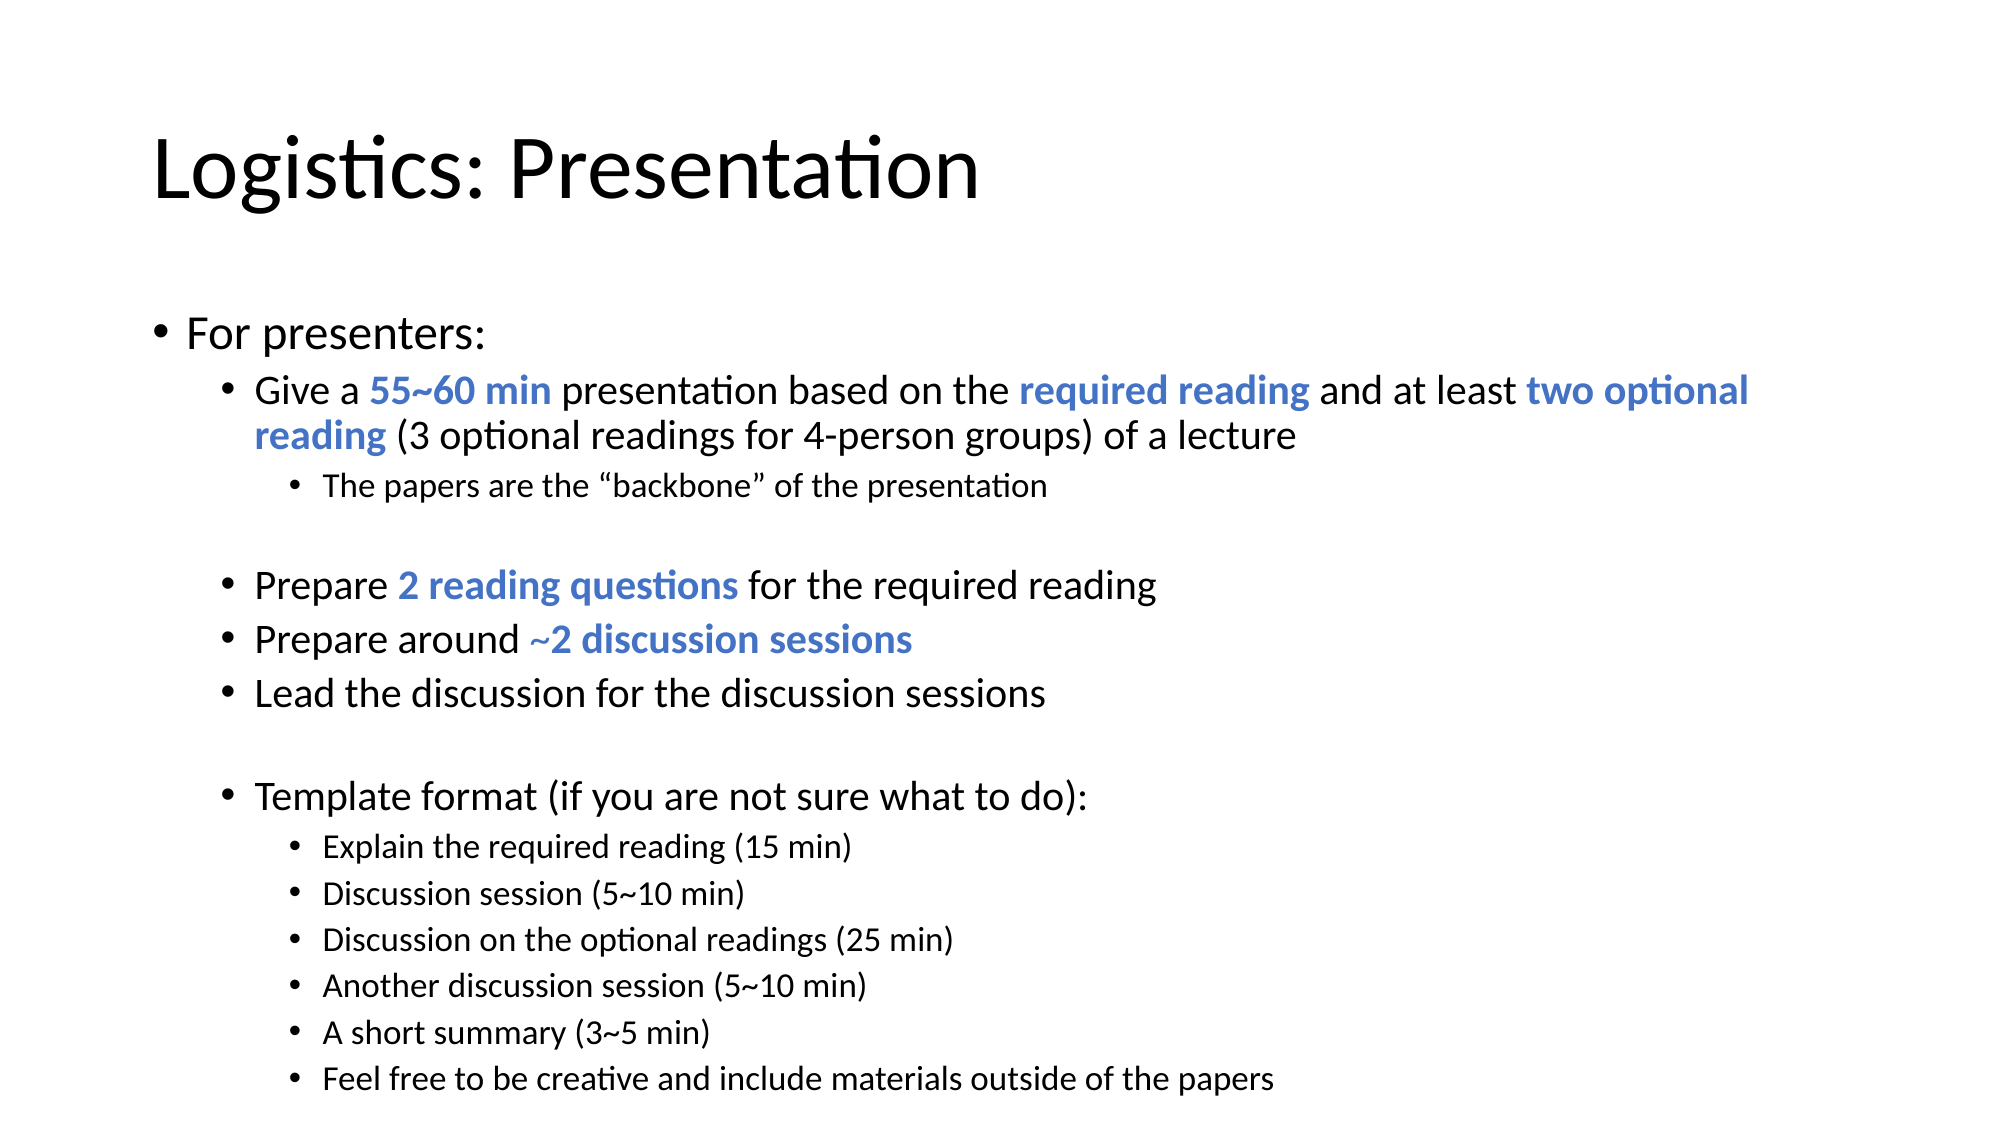

# Logistics: Presentation
For presenters:
Give a 55~60 min presentation based on the required reading and at least two optional reading (3 optional readings for 4-person groups) of a lecture
The papers are the “backbone” of the presentation

Prepare 2 reading questions for the required reading
Prepare around ~2 discussion sessions
Lead the discussion for the discussion sessions

Template format (if you are not sure what to do):
Explain the required reading (15 min)
Discussion session (5~10 min)
Discussion on the optional readings (25 min)
Another discussion session (5~10 min)
A short summary (3~5 min)
Feel free to be creative and include materials outside of the papers